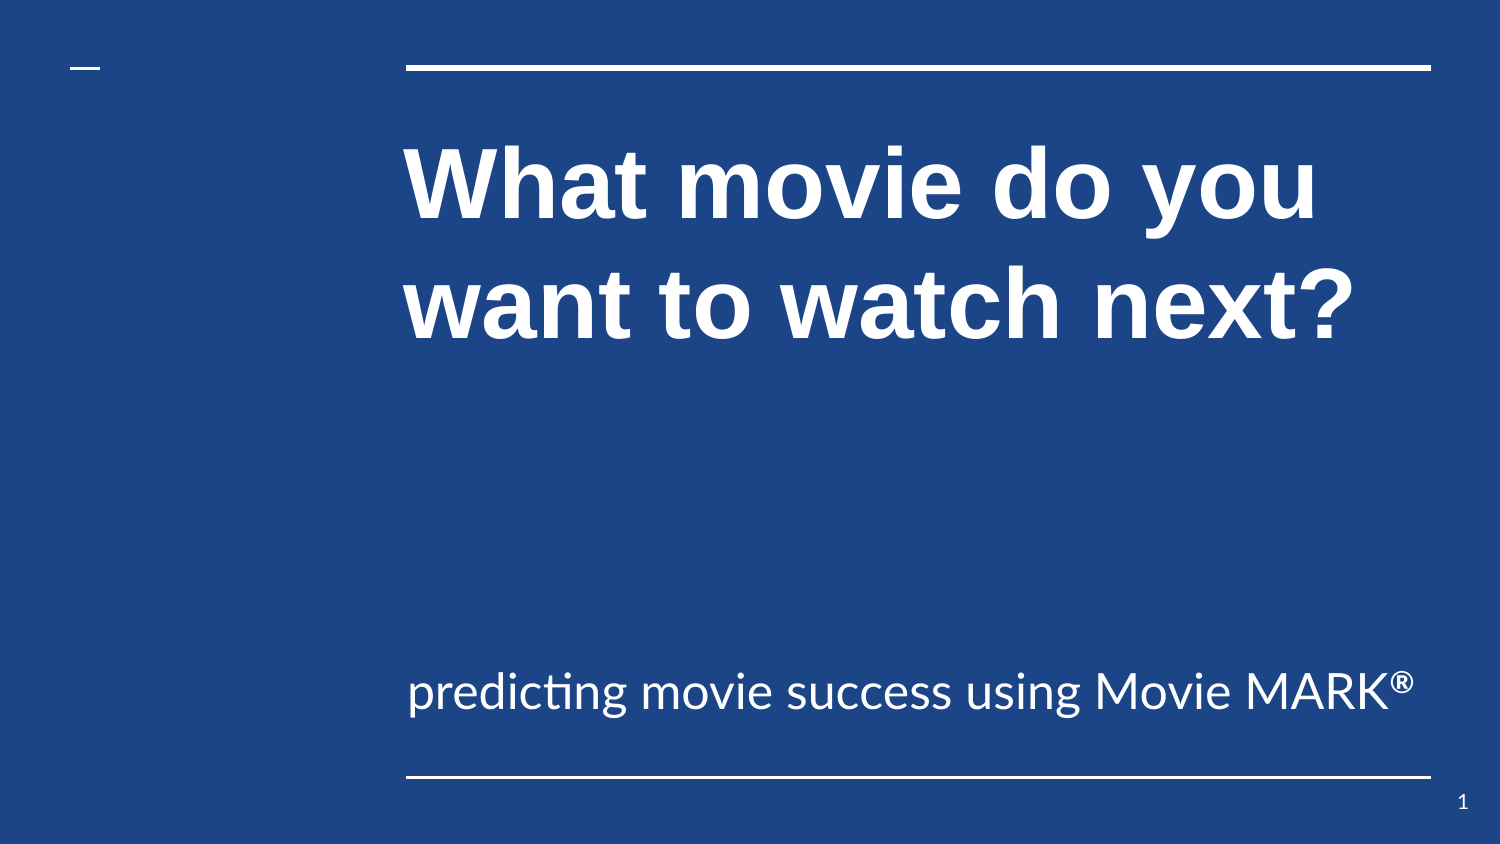

# What movie do you want to watch next?
predicting movie success using Movie MARK®
1